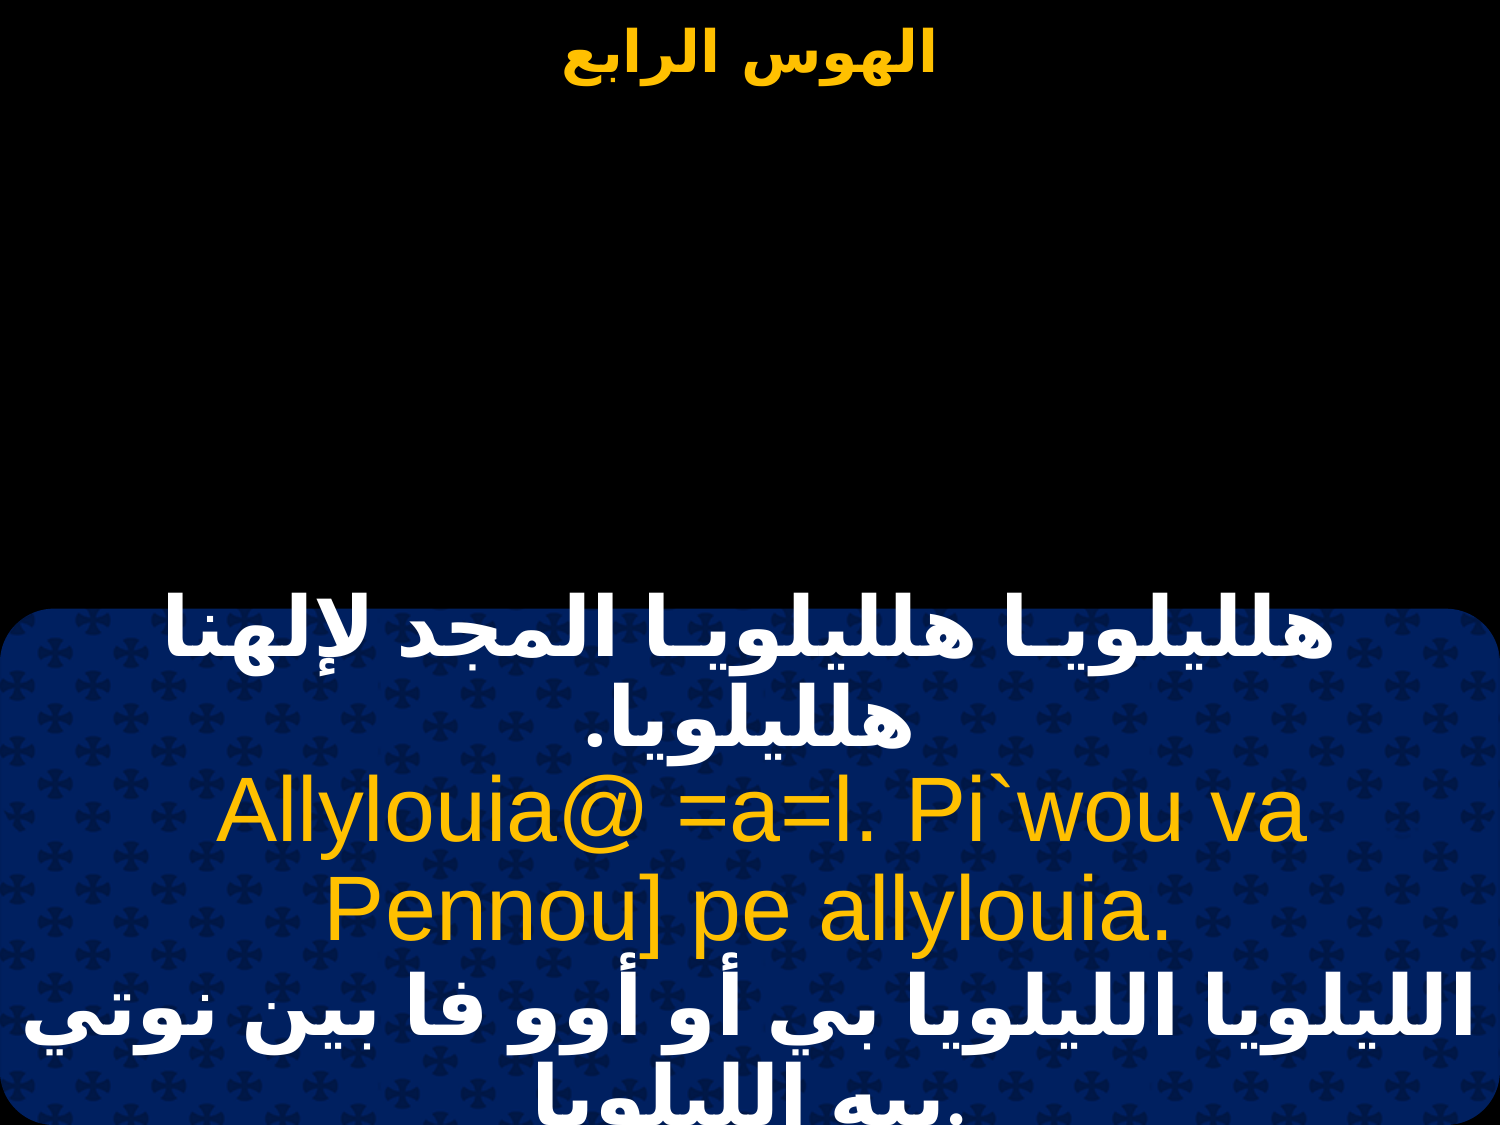

هلليلويـا هلليلويـا المجد لإلهنا هلليلويا.
 Allylouia@ =a=l. Pi`wou va Pennou] pe allylouia.
الليلويا الليلويا بي أو أوو فا بين نوتي بيه الليلويا.